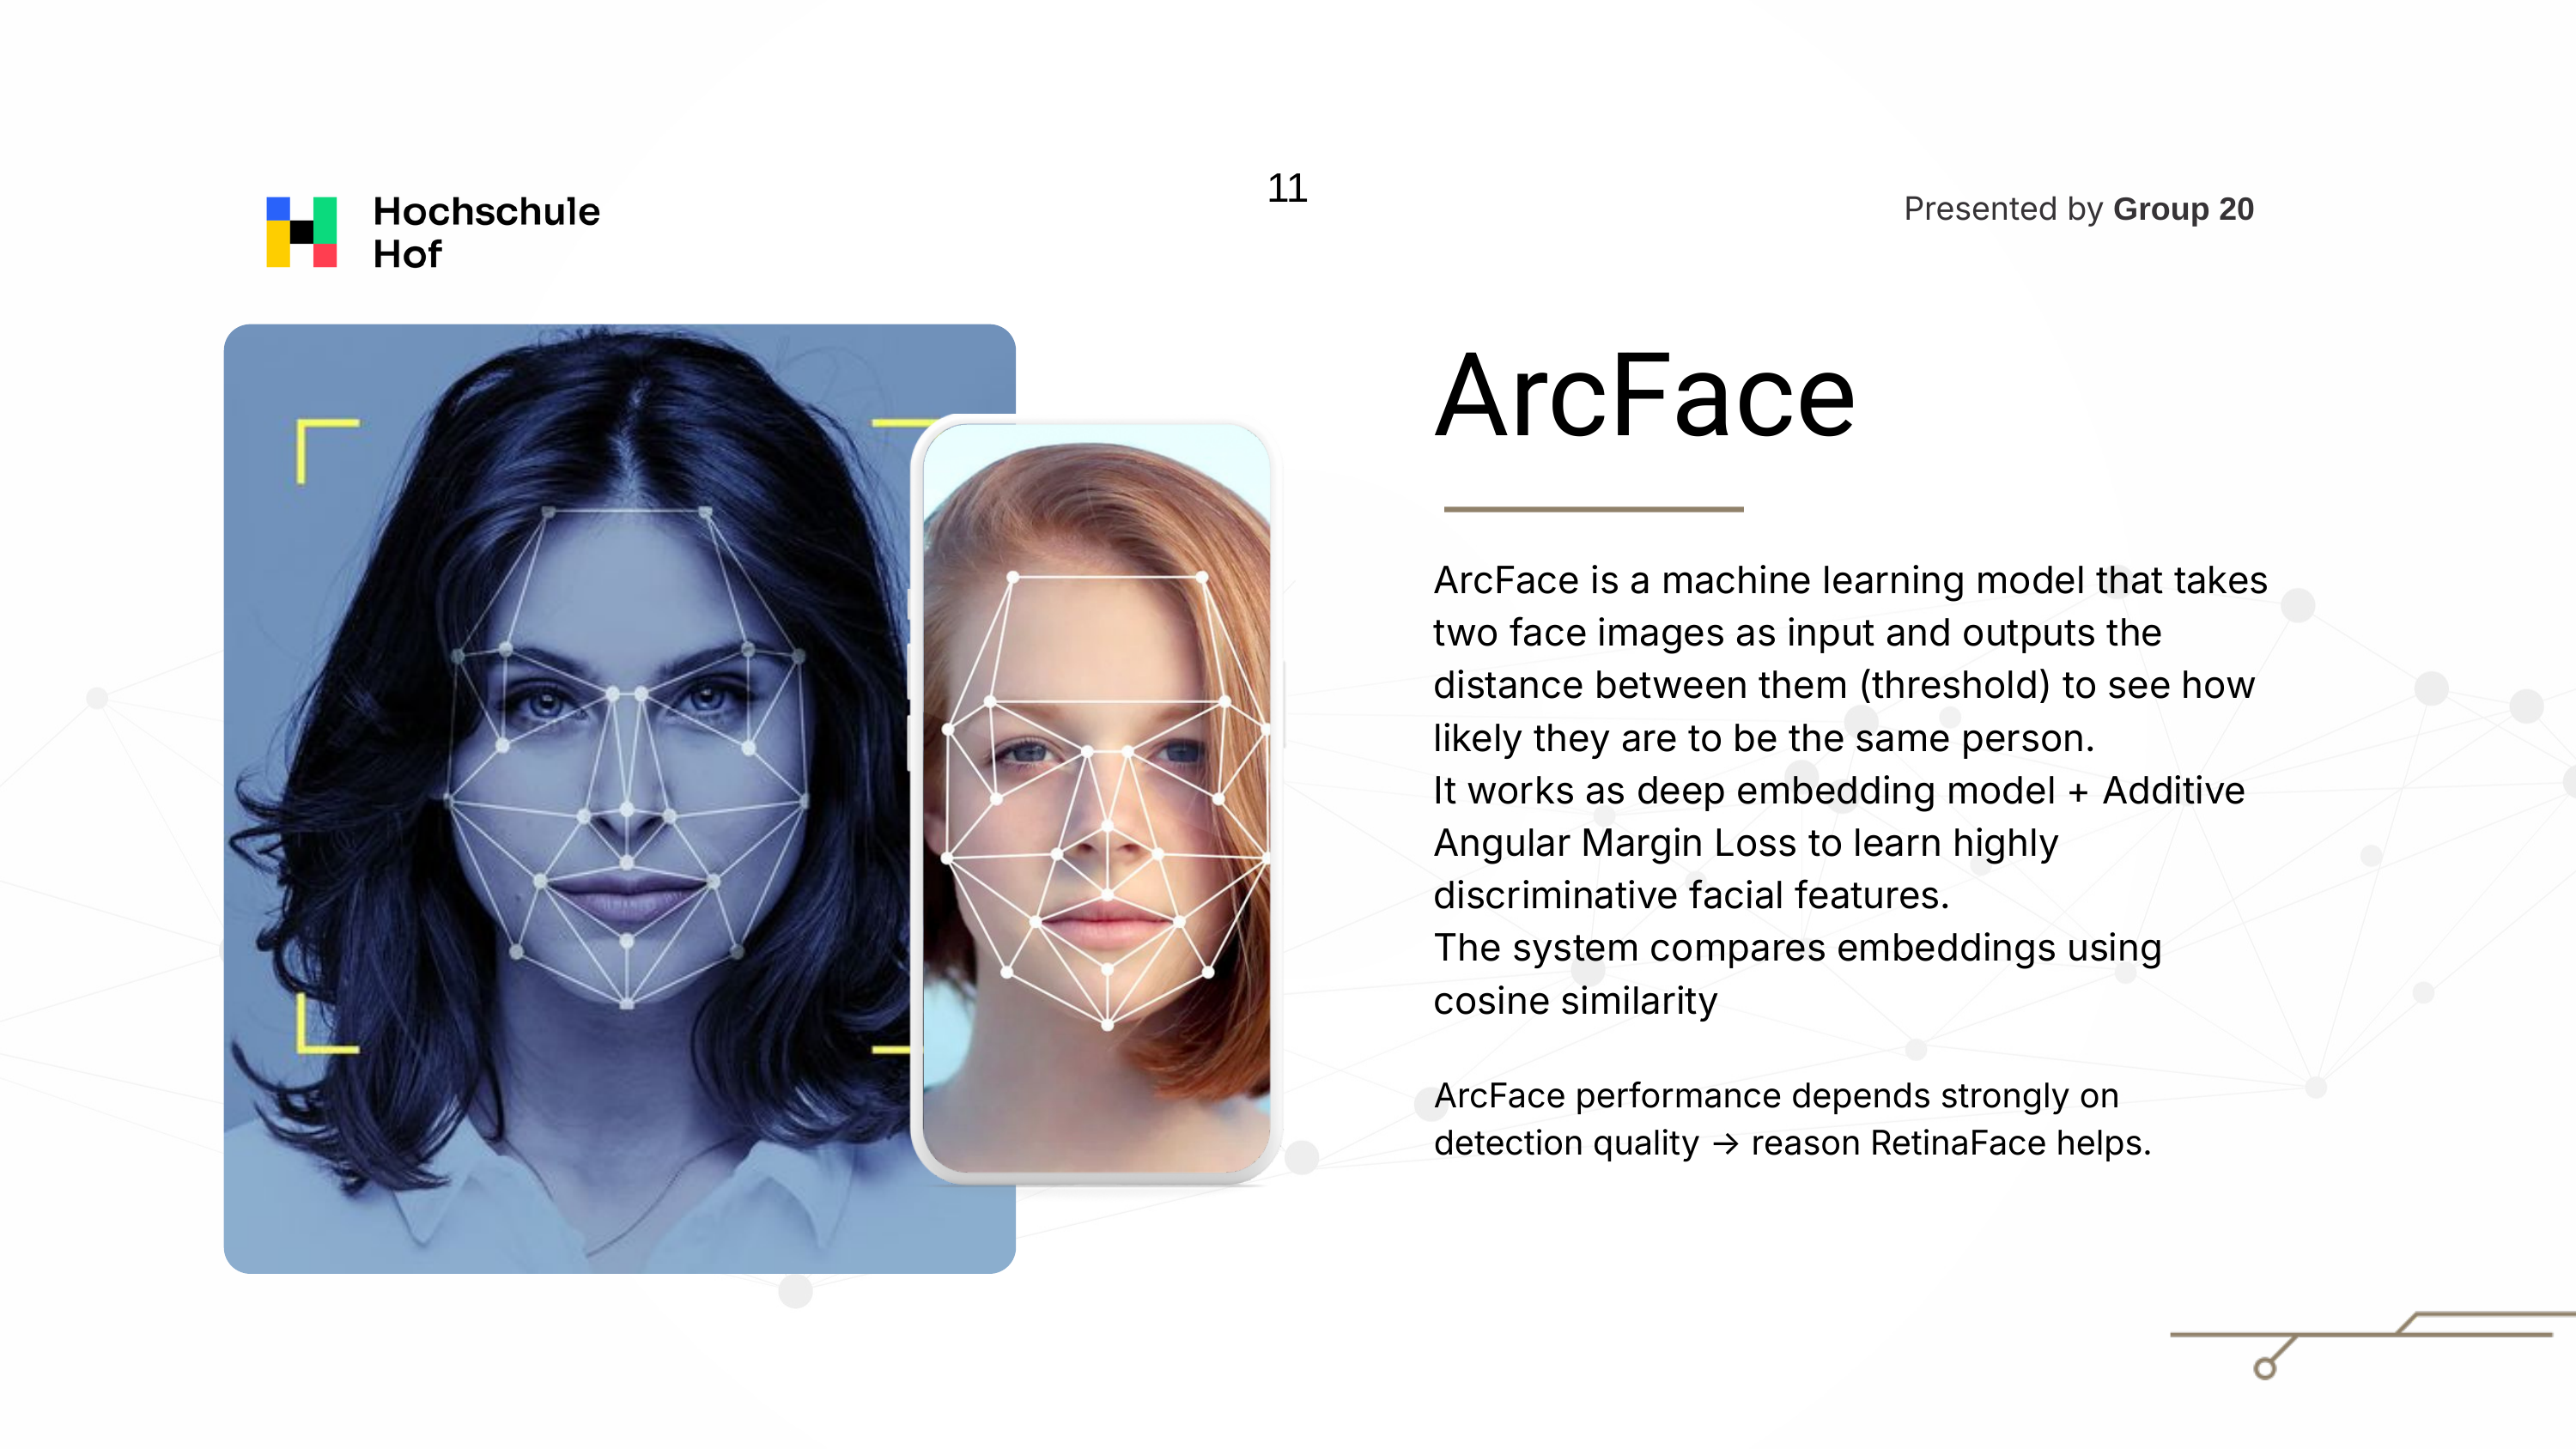

11
Presented by Group 20

ArcFace

ArcFace is a machine learning model that takes two face images as input and outputs the distance between them (threshold) to see how likely they are to be the same person.
It works as deep embedding model + Additive Angular Margin Loss to learn highly discriminative facial features.
The system compares embeddings using cosine similarity

ArcFace performance depends strongly on detection quality → reason RetinaFace helps.